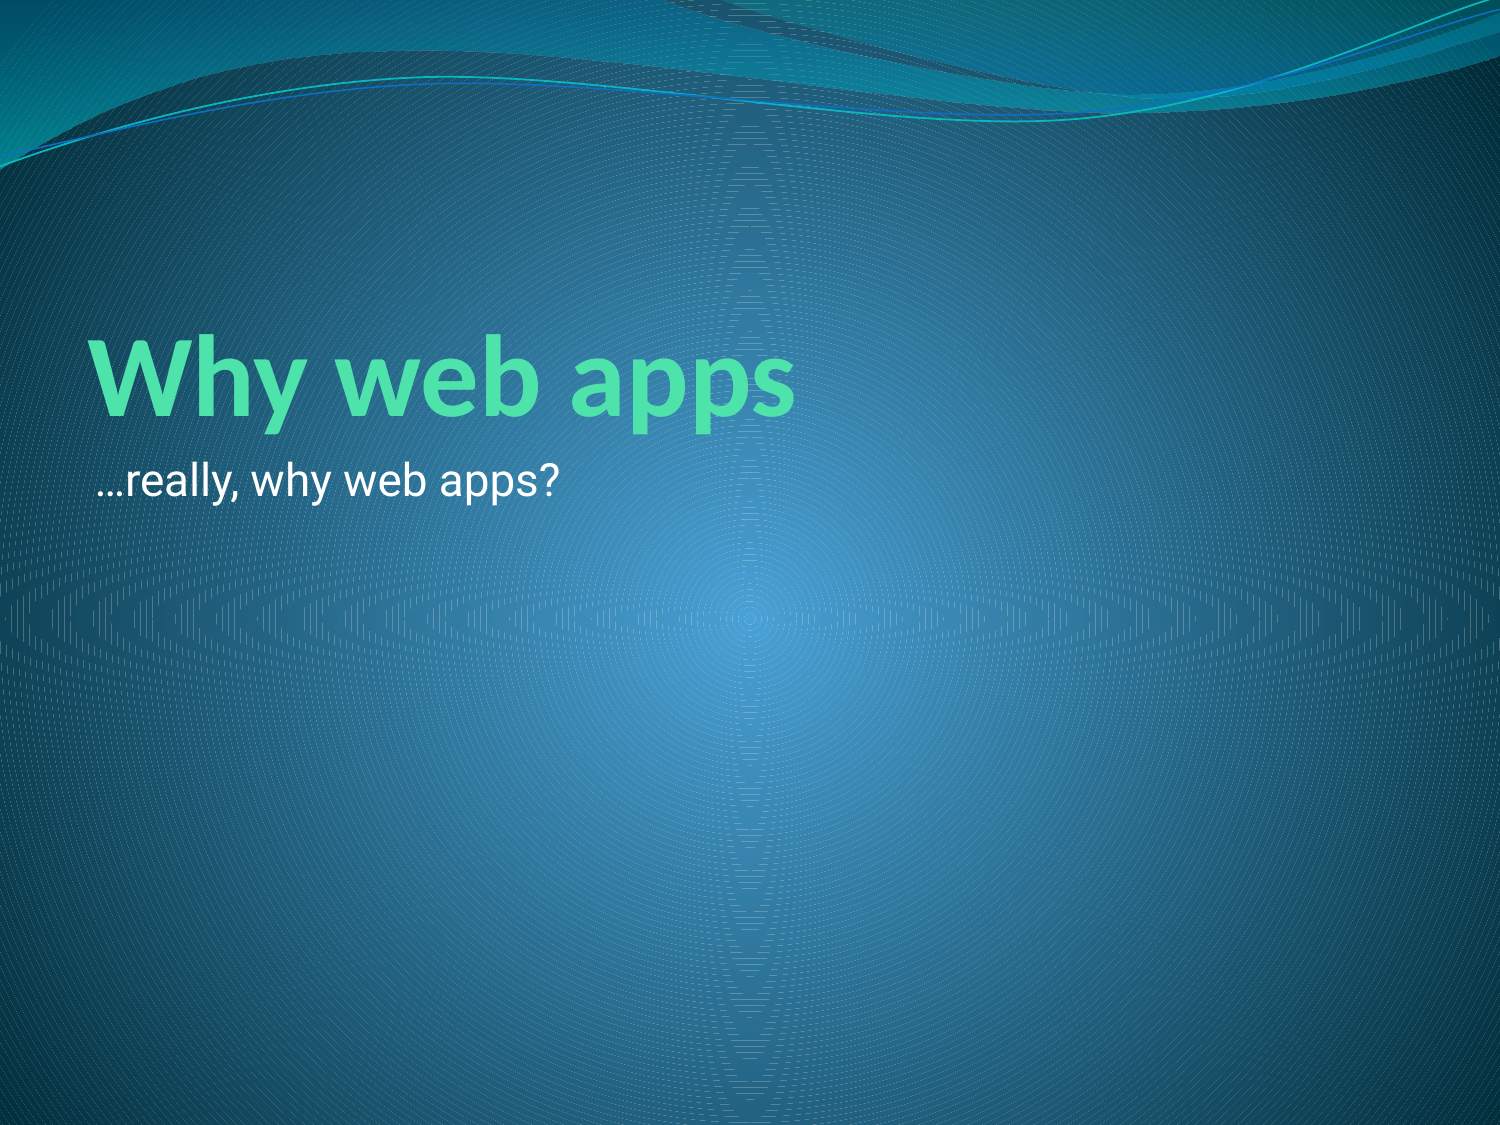

# Why web apps
…really, why web apps?